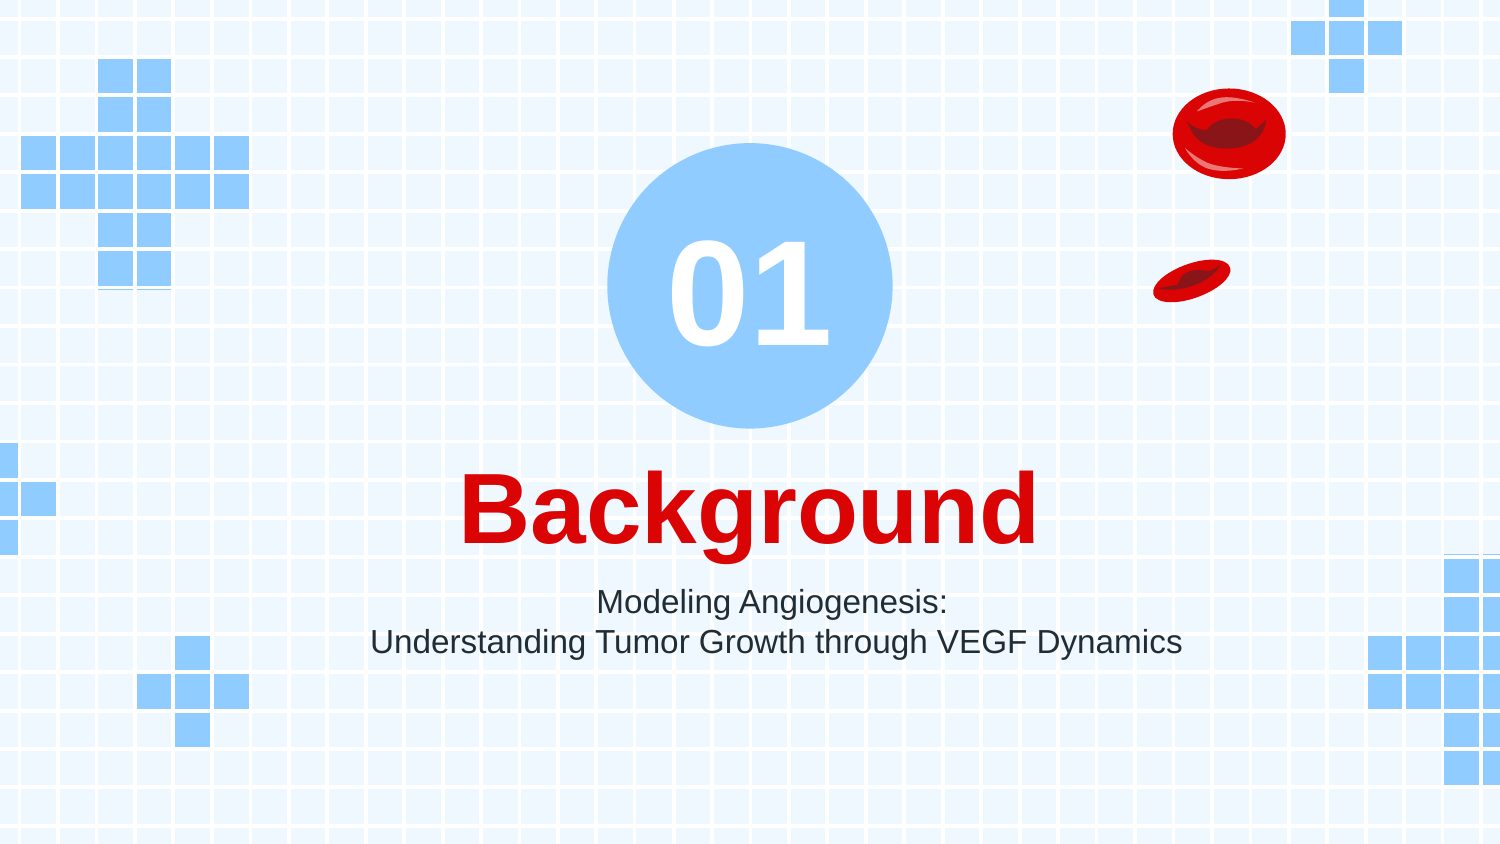

01

# Background
Modeling Angiogenesis:
Understanding Tumor Growth through VEGF Dynamics